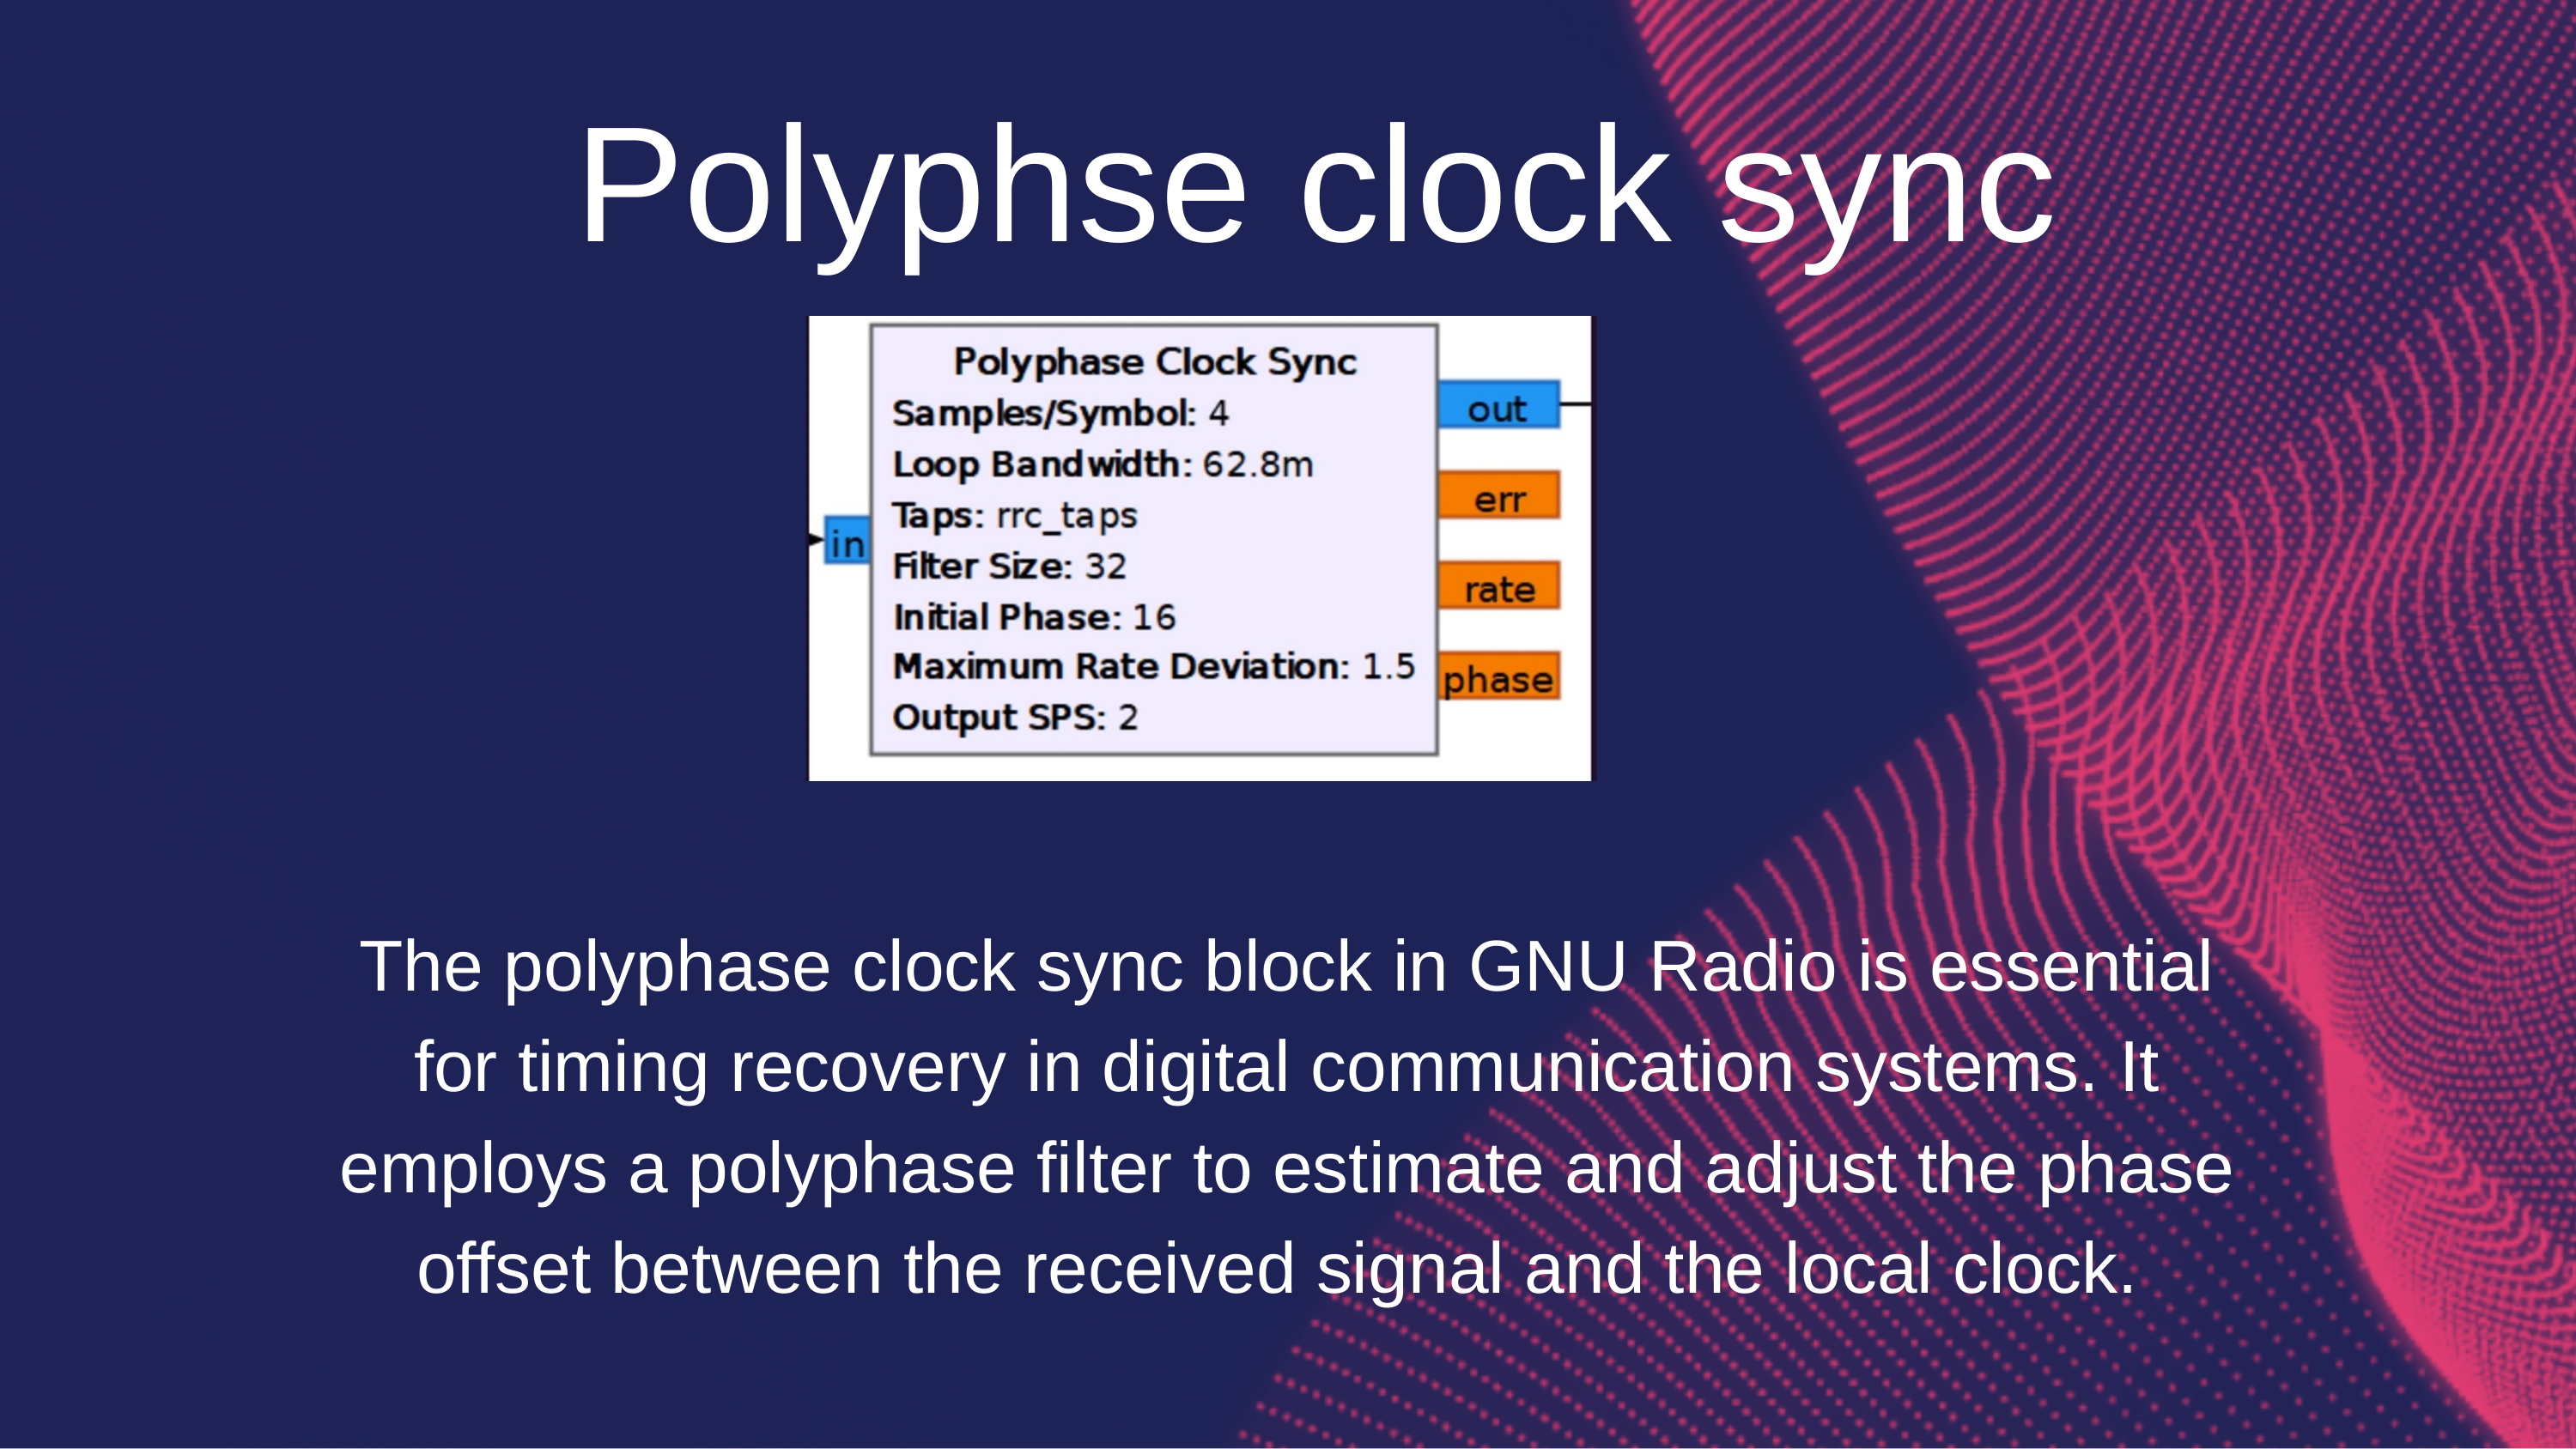

Polyphse clock sync

The polyphase clock sync block in GNU Radio is essential for timing recovery in digital communication systems. It employs a polyphase filter to estimate and adjust the phase offset between the received signal and the local clock.